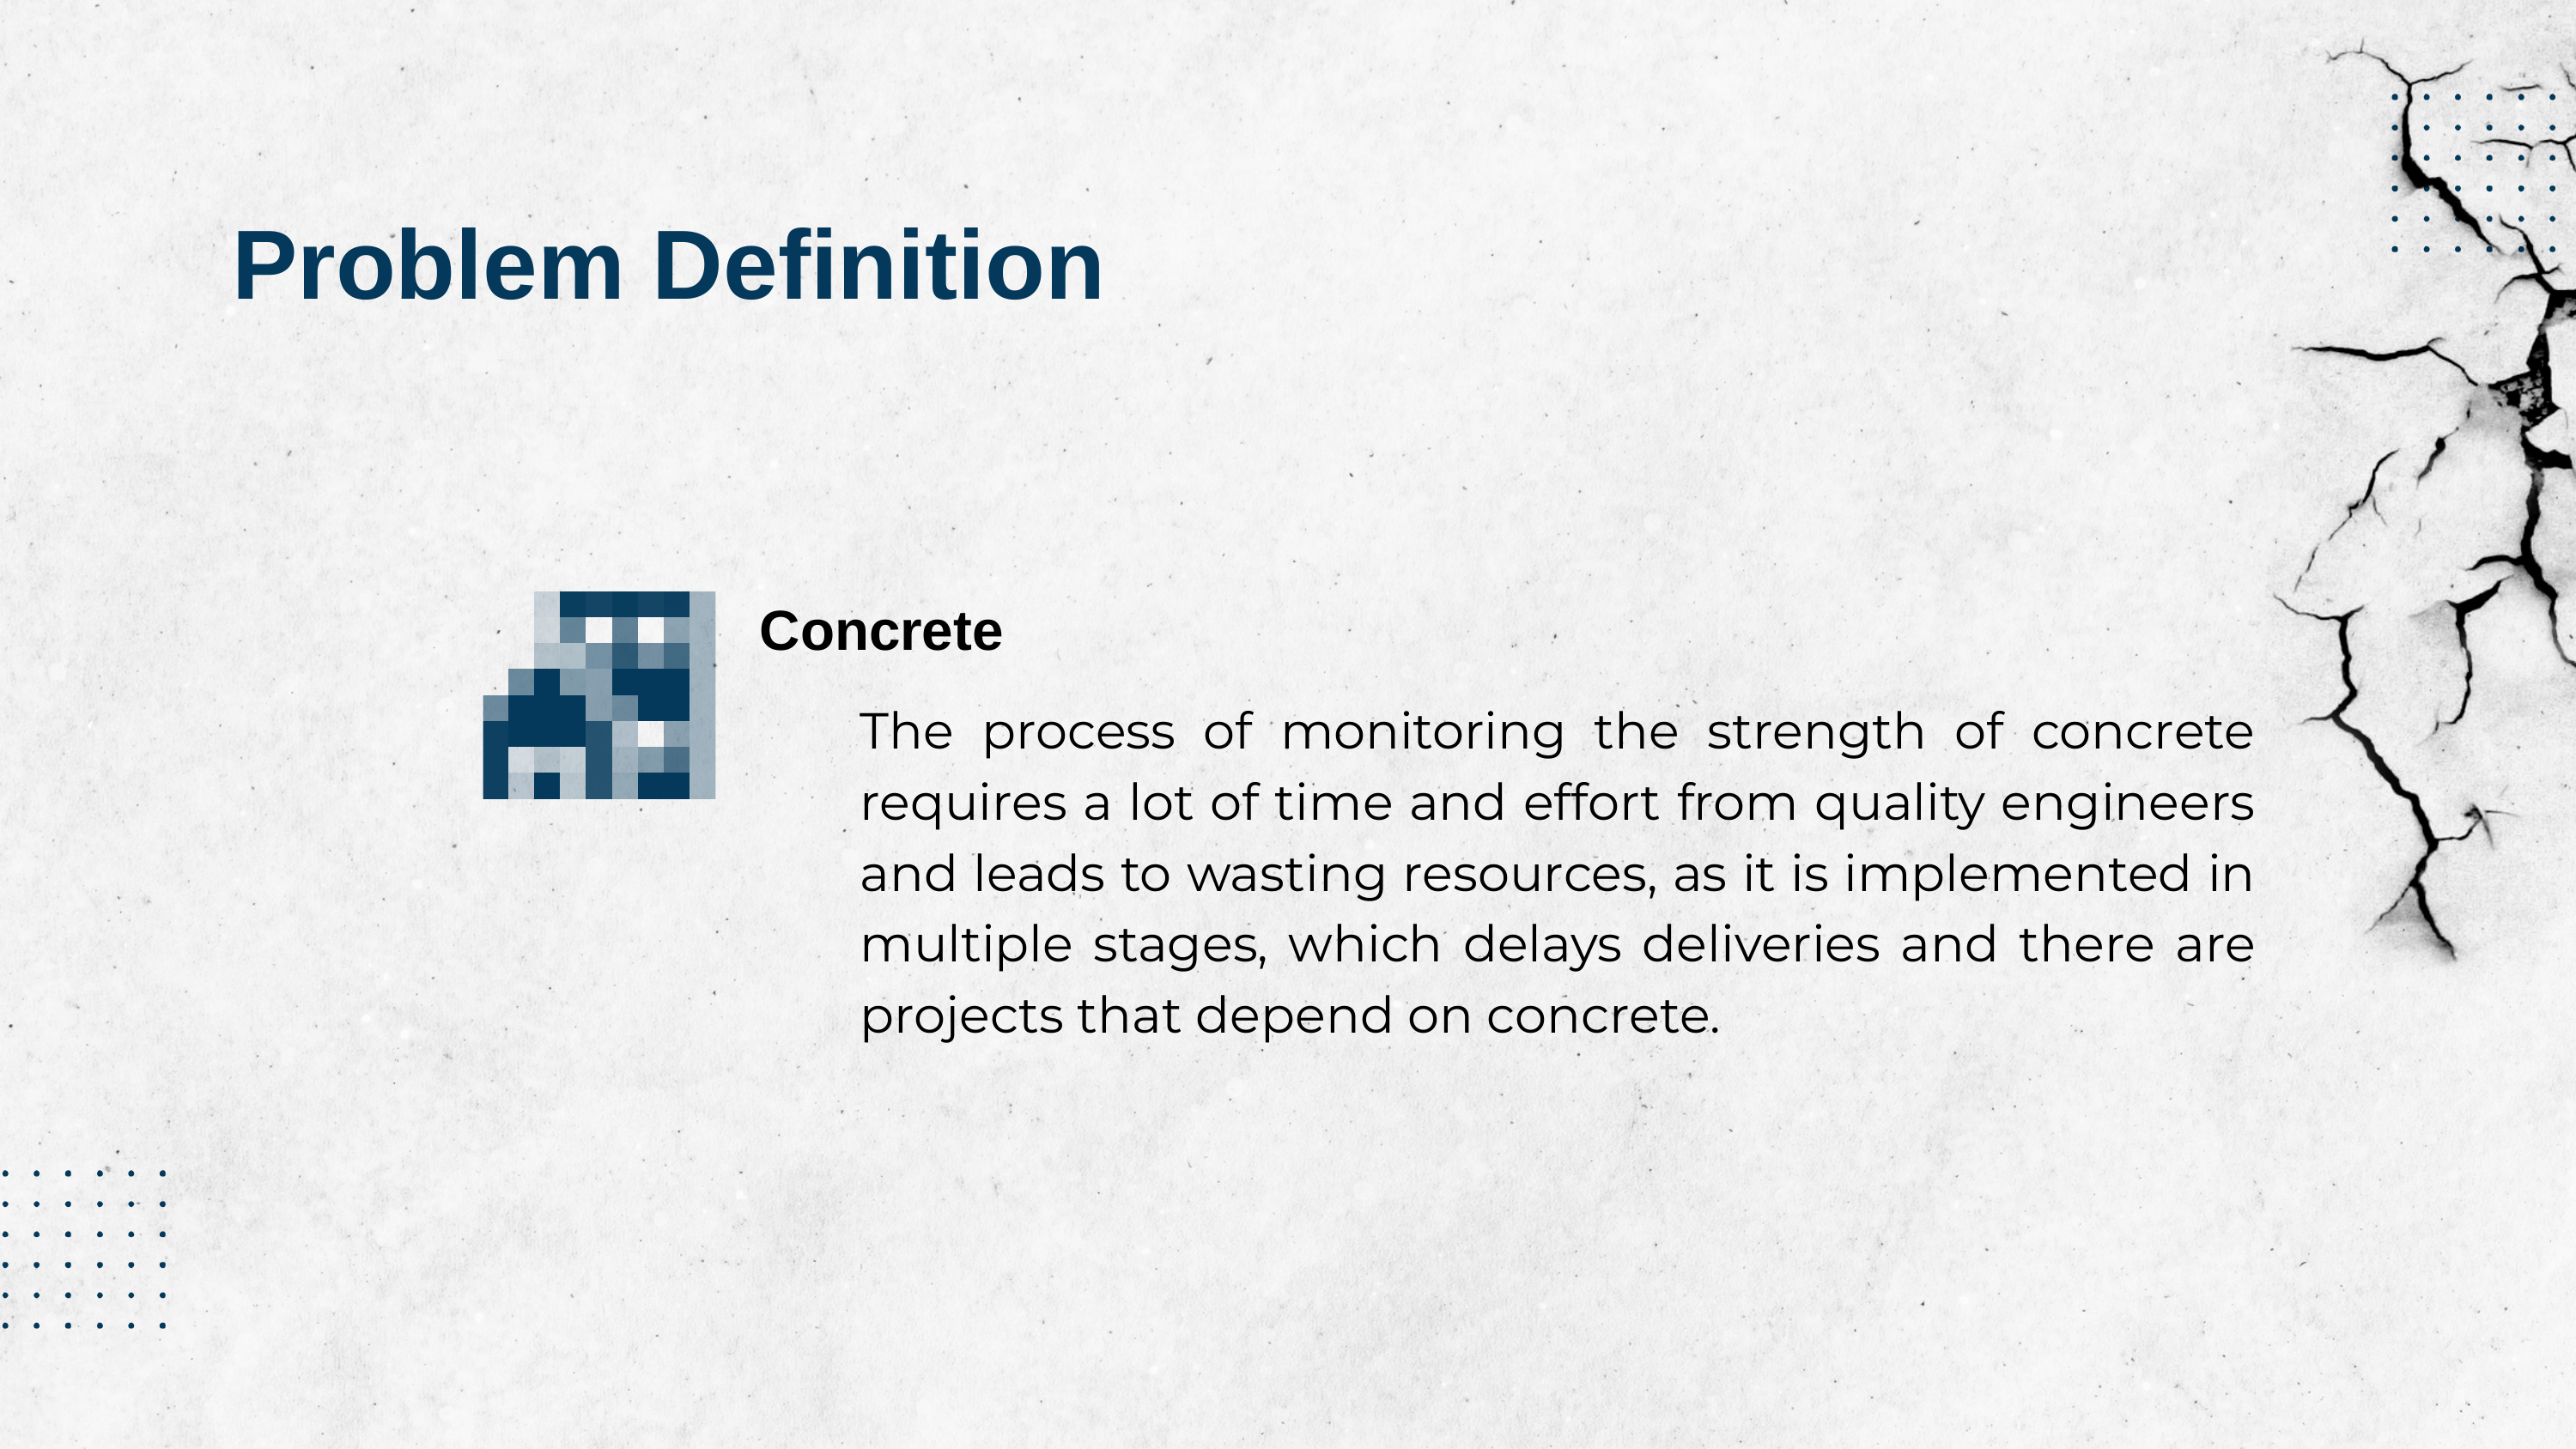

Problem Definition
Concrete

The process of monitoring the strength of concrete requires a lot of time and effort from quality engineers and leads to wasting resources, as it is implemented in multiple stages, which delays deliveries and there are projects that depend on concrete.